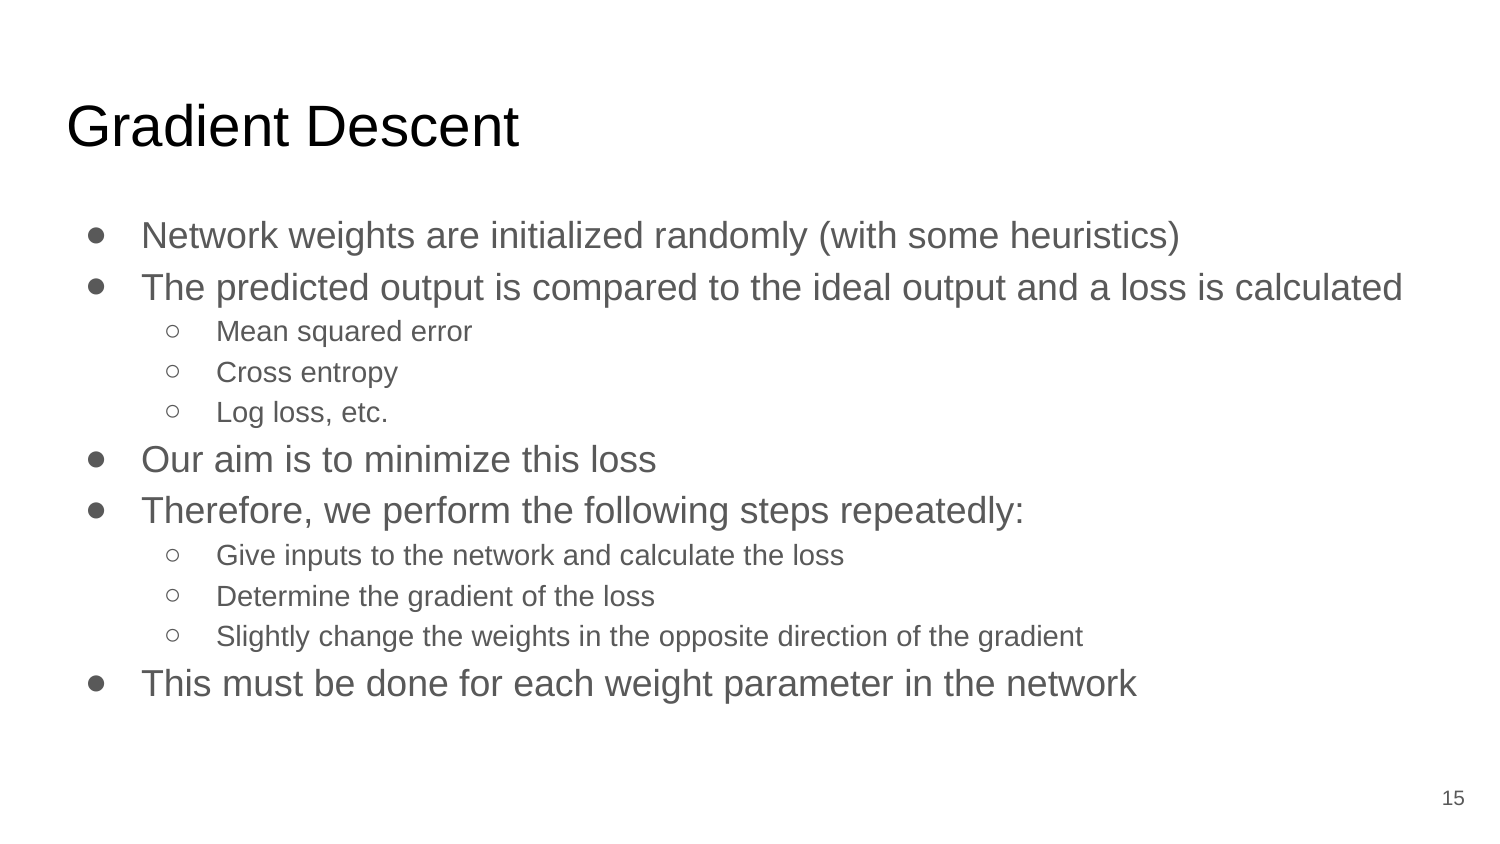

# Gradient Descent
Network weights are initialized randomly (with some heuristics)
The predicted output is compared to the ideal output and a loss is calculated
Mean squared error
Cross entropy
Log loss, etc.
Our aim is to minimize this loss
Therefore, we perform the following steps repeatedly:
Give inputs to the network and calculate the loss
Determine the gradient of the loss
Slightly change the weights in the opposite direction of the gradient
This must be done for each weight parameter in the network
15